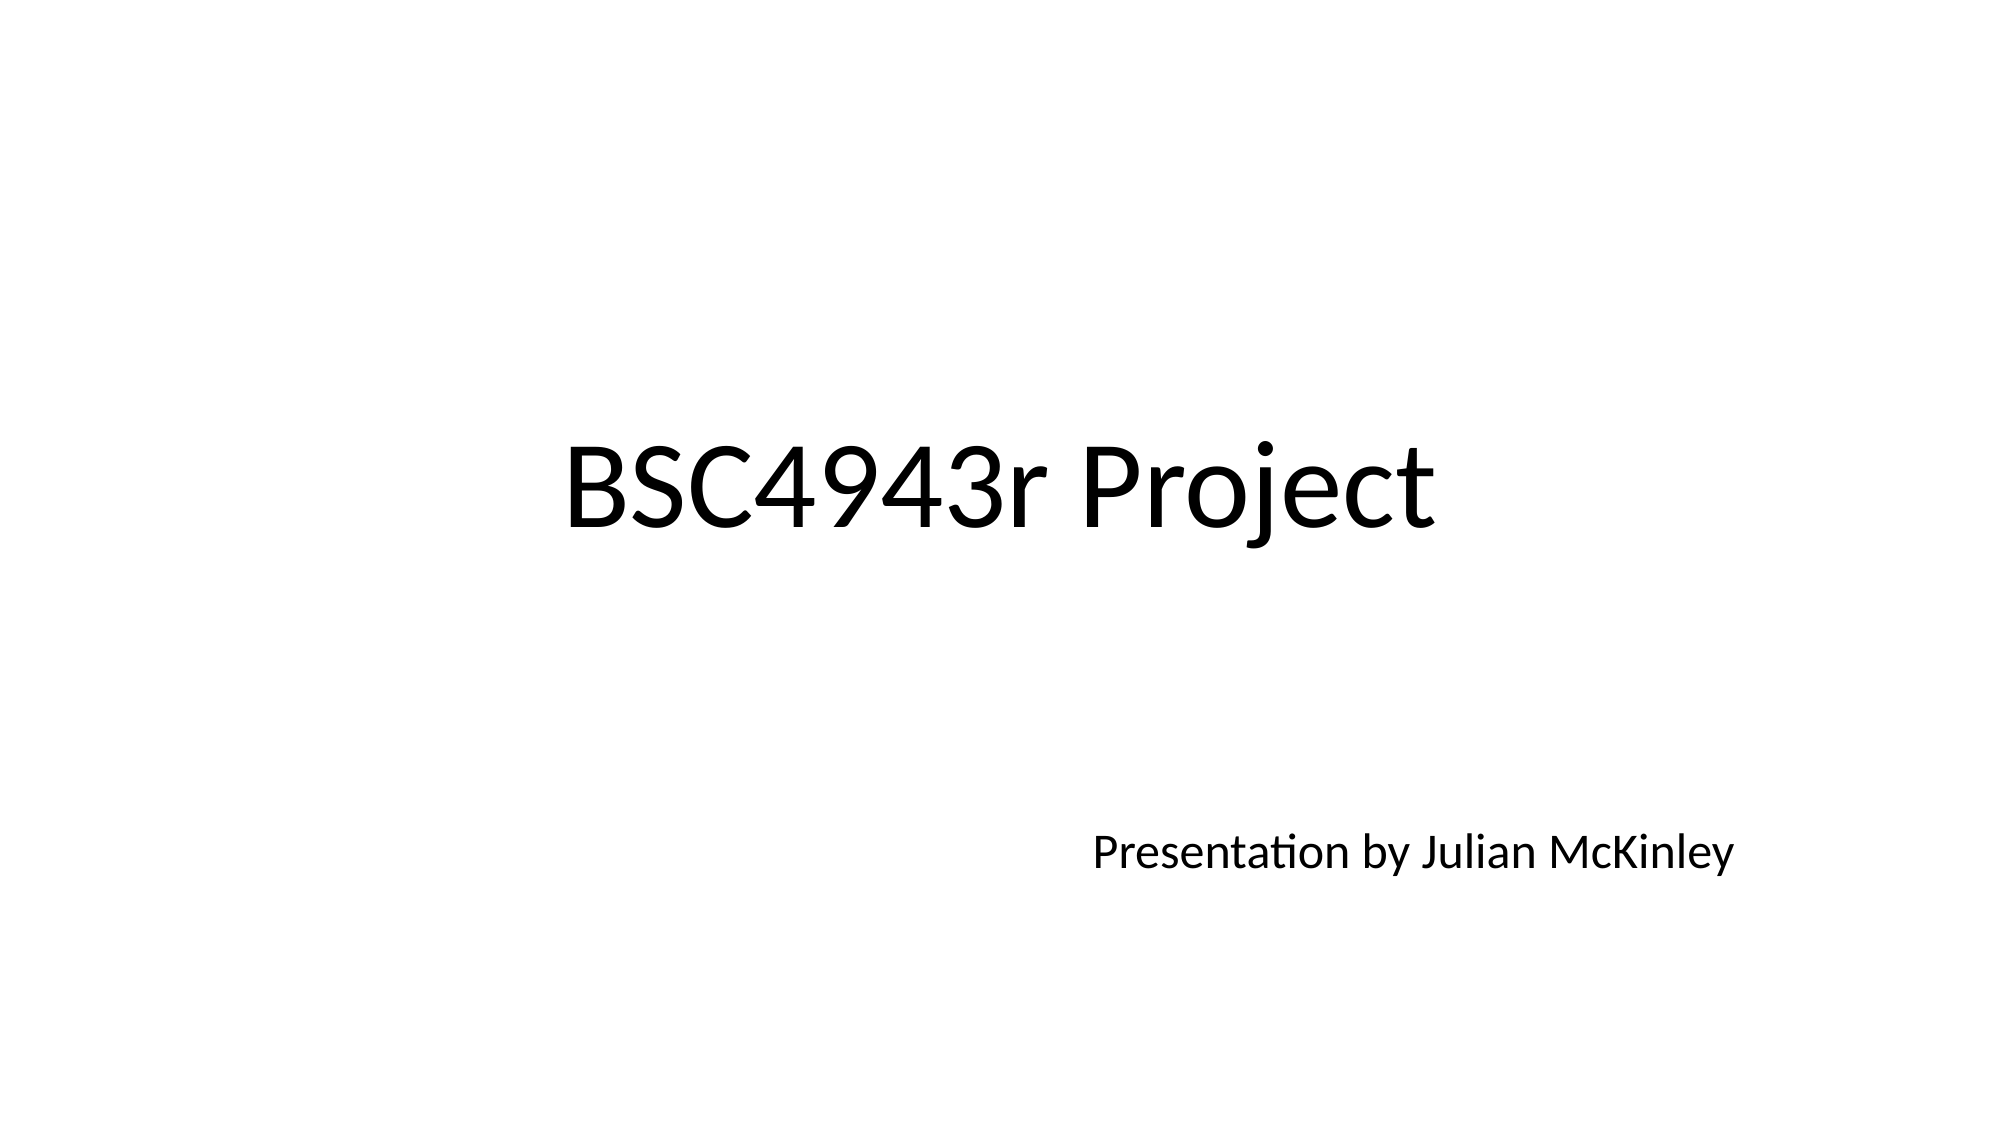

# BSC4943r Project
Presentation by Julian McKinley